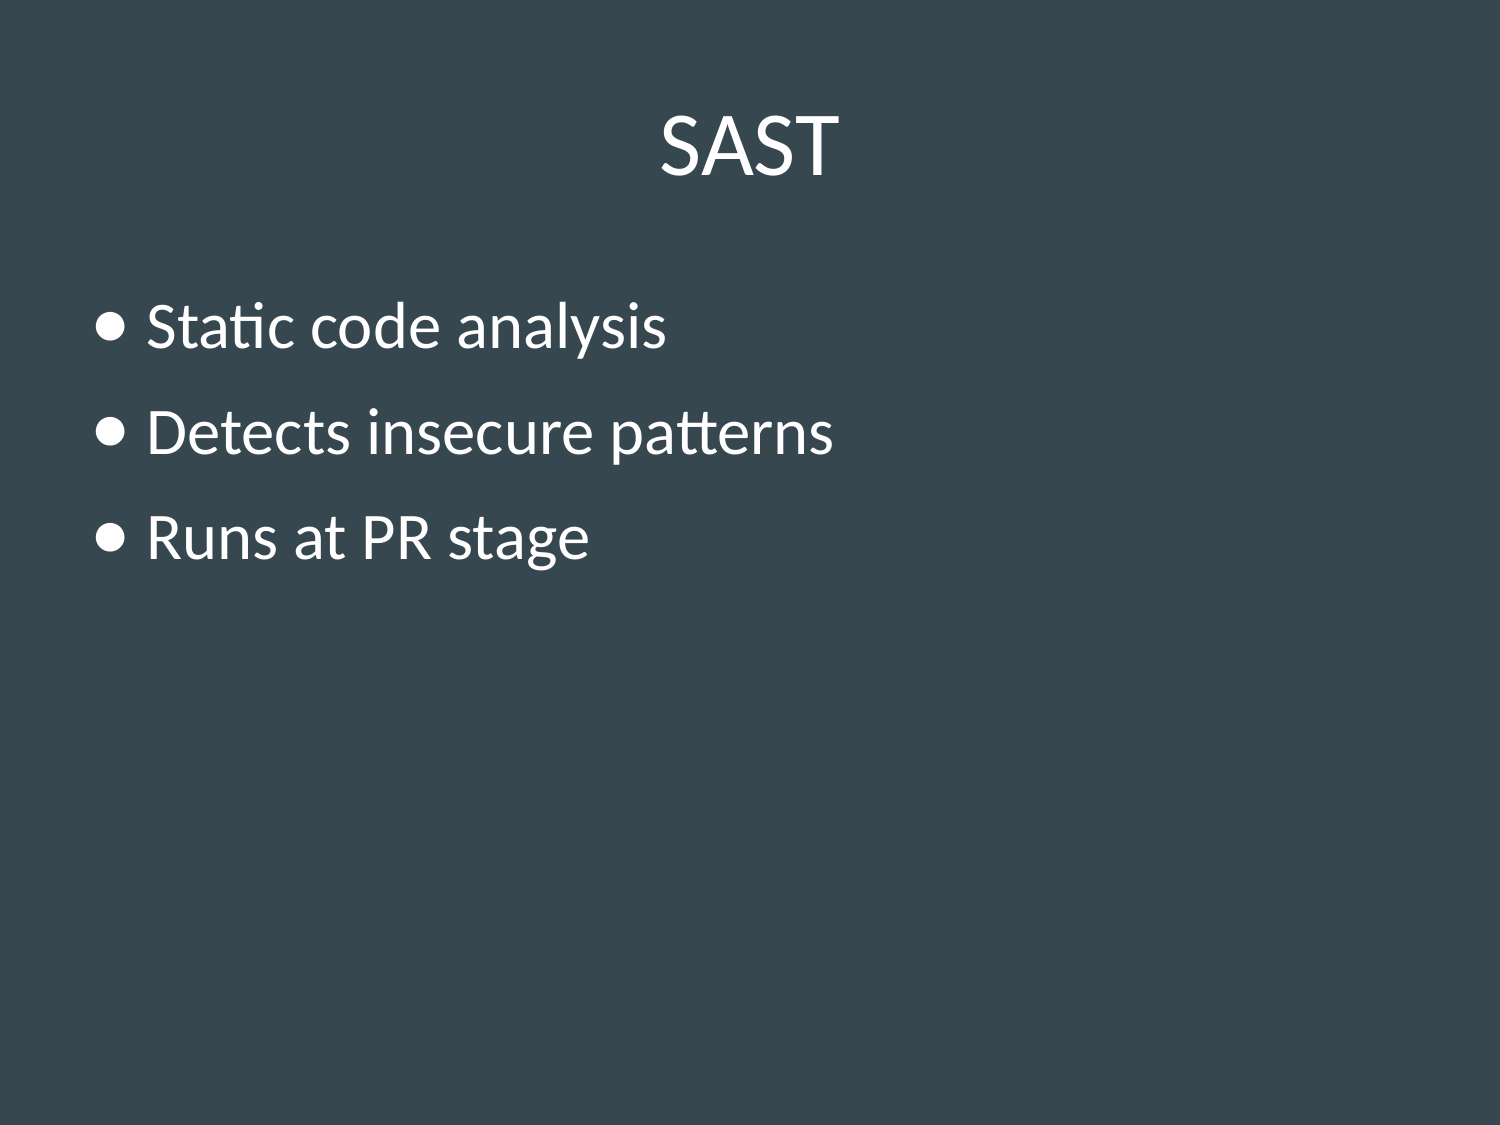

# SAST
Static code analysis
Detects insecure patterns
Runs at PR stage